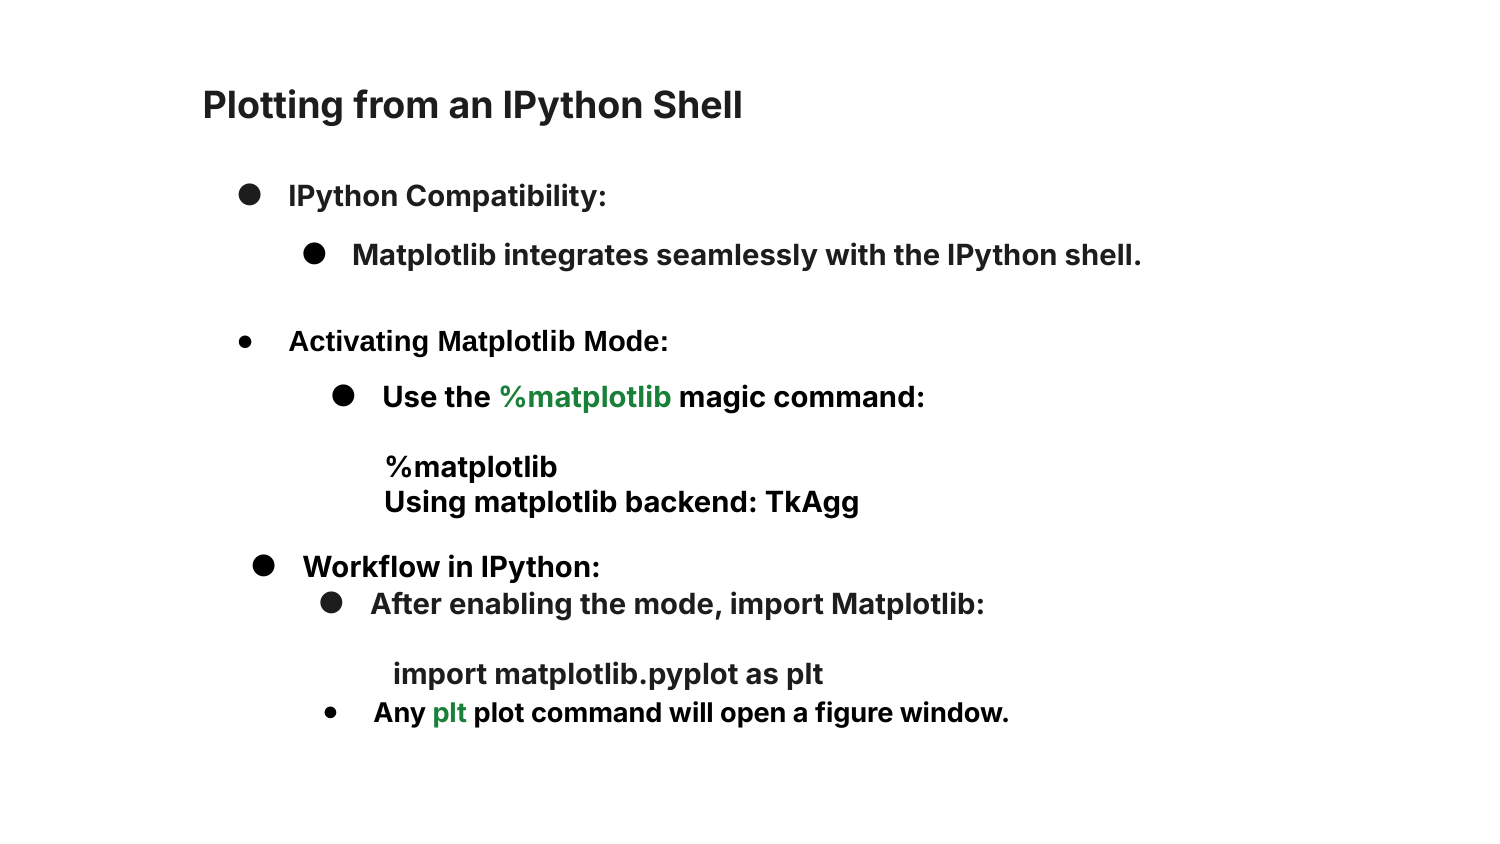

Plotting from an IPython Shell
IPython Compatibility:
Matplotlib integrates seamlessly with the IPython shell.
Activating Matplotlib Mode:
Use the %matplotlib magic command:

           %matplotlib
           Using matplotlib backend: TkAgg
Workflow in IPython:
After enabling the mode, import Matplotlib:

              import matplotlib.pyplot as plt

Any plt plot command will open a figure window.